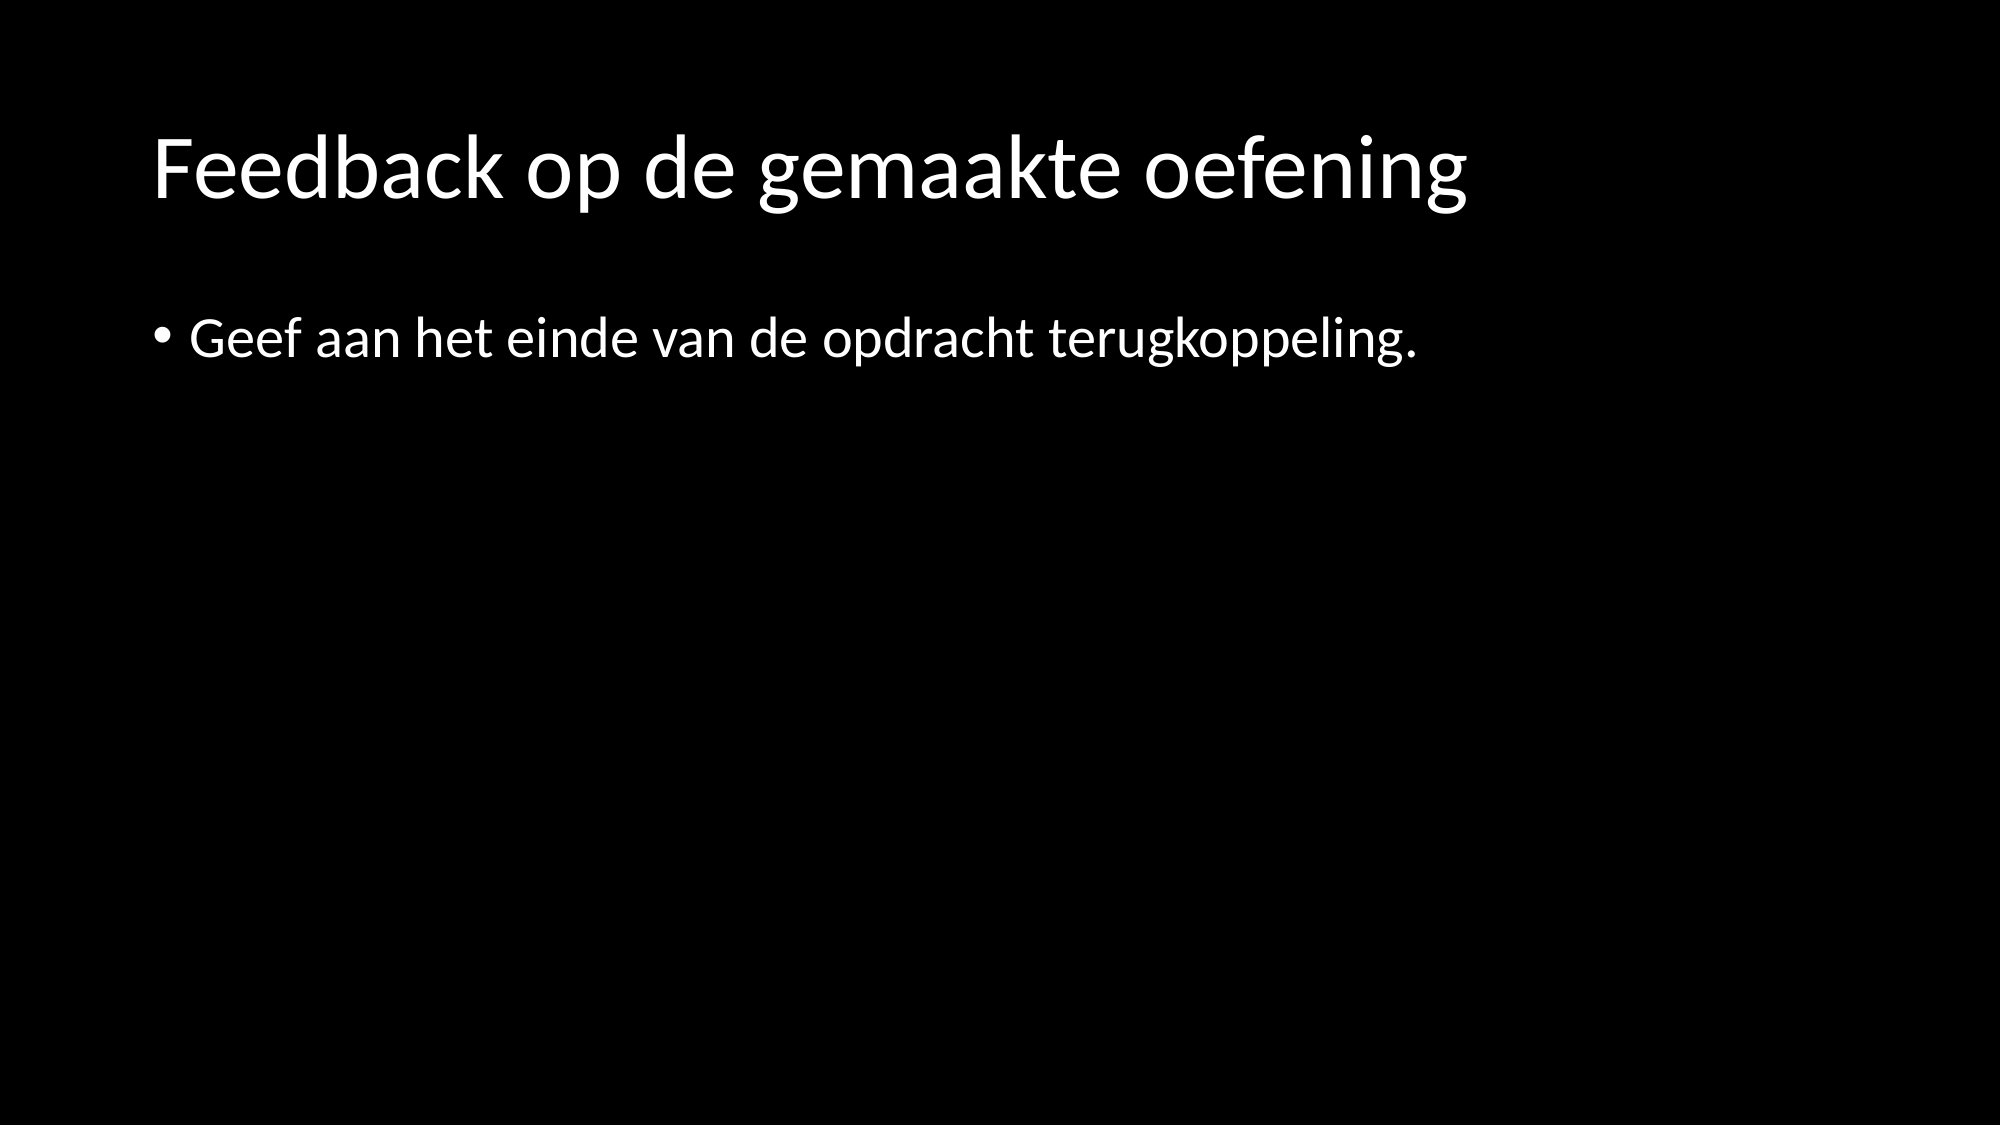

# Feedback op de gemaakte oefening
Geef aan het einde van de opdracht terugkoppeling.